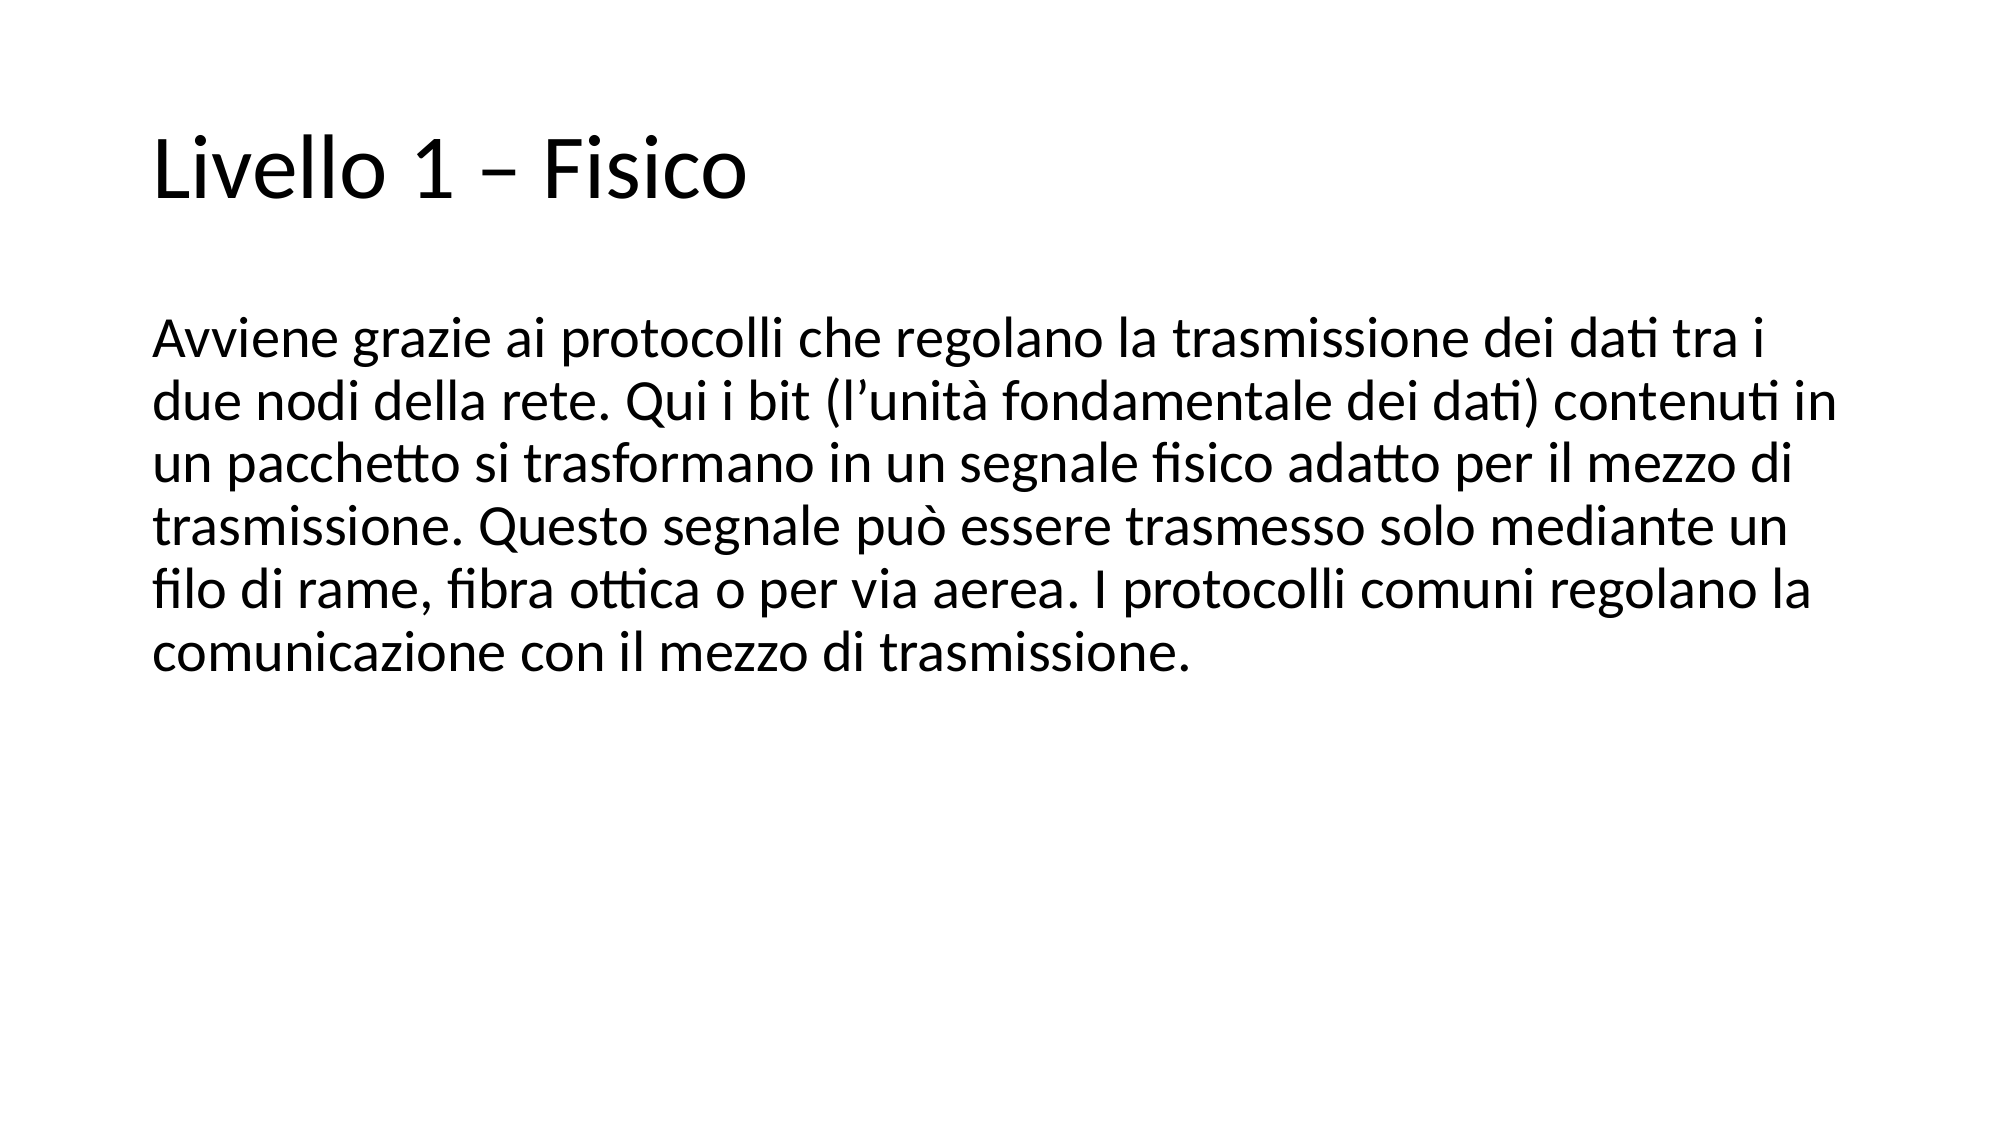

# Livello 1 – Fisico
Avviene grazie ai protocolli che regolano la trasmissione dei dati tra i due nodi della rete. Qui i bit (l’unità fondamentale dei dati) contenuti in un pacchetto si trasformano in un segnale fisico adatto per il mezzo di trasmissione. Questo segnale può essere trasmesso solo mediante un filo di rame, fibra ottica o per via aerea. I protocolli comuni regolano la comunicazione con il mezzo di trasmissione.